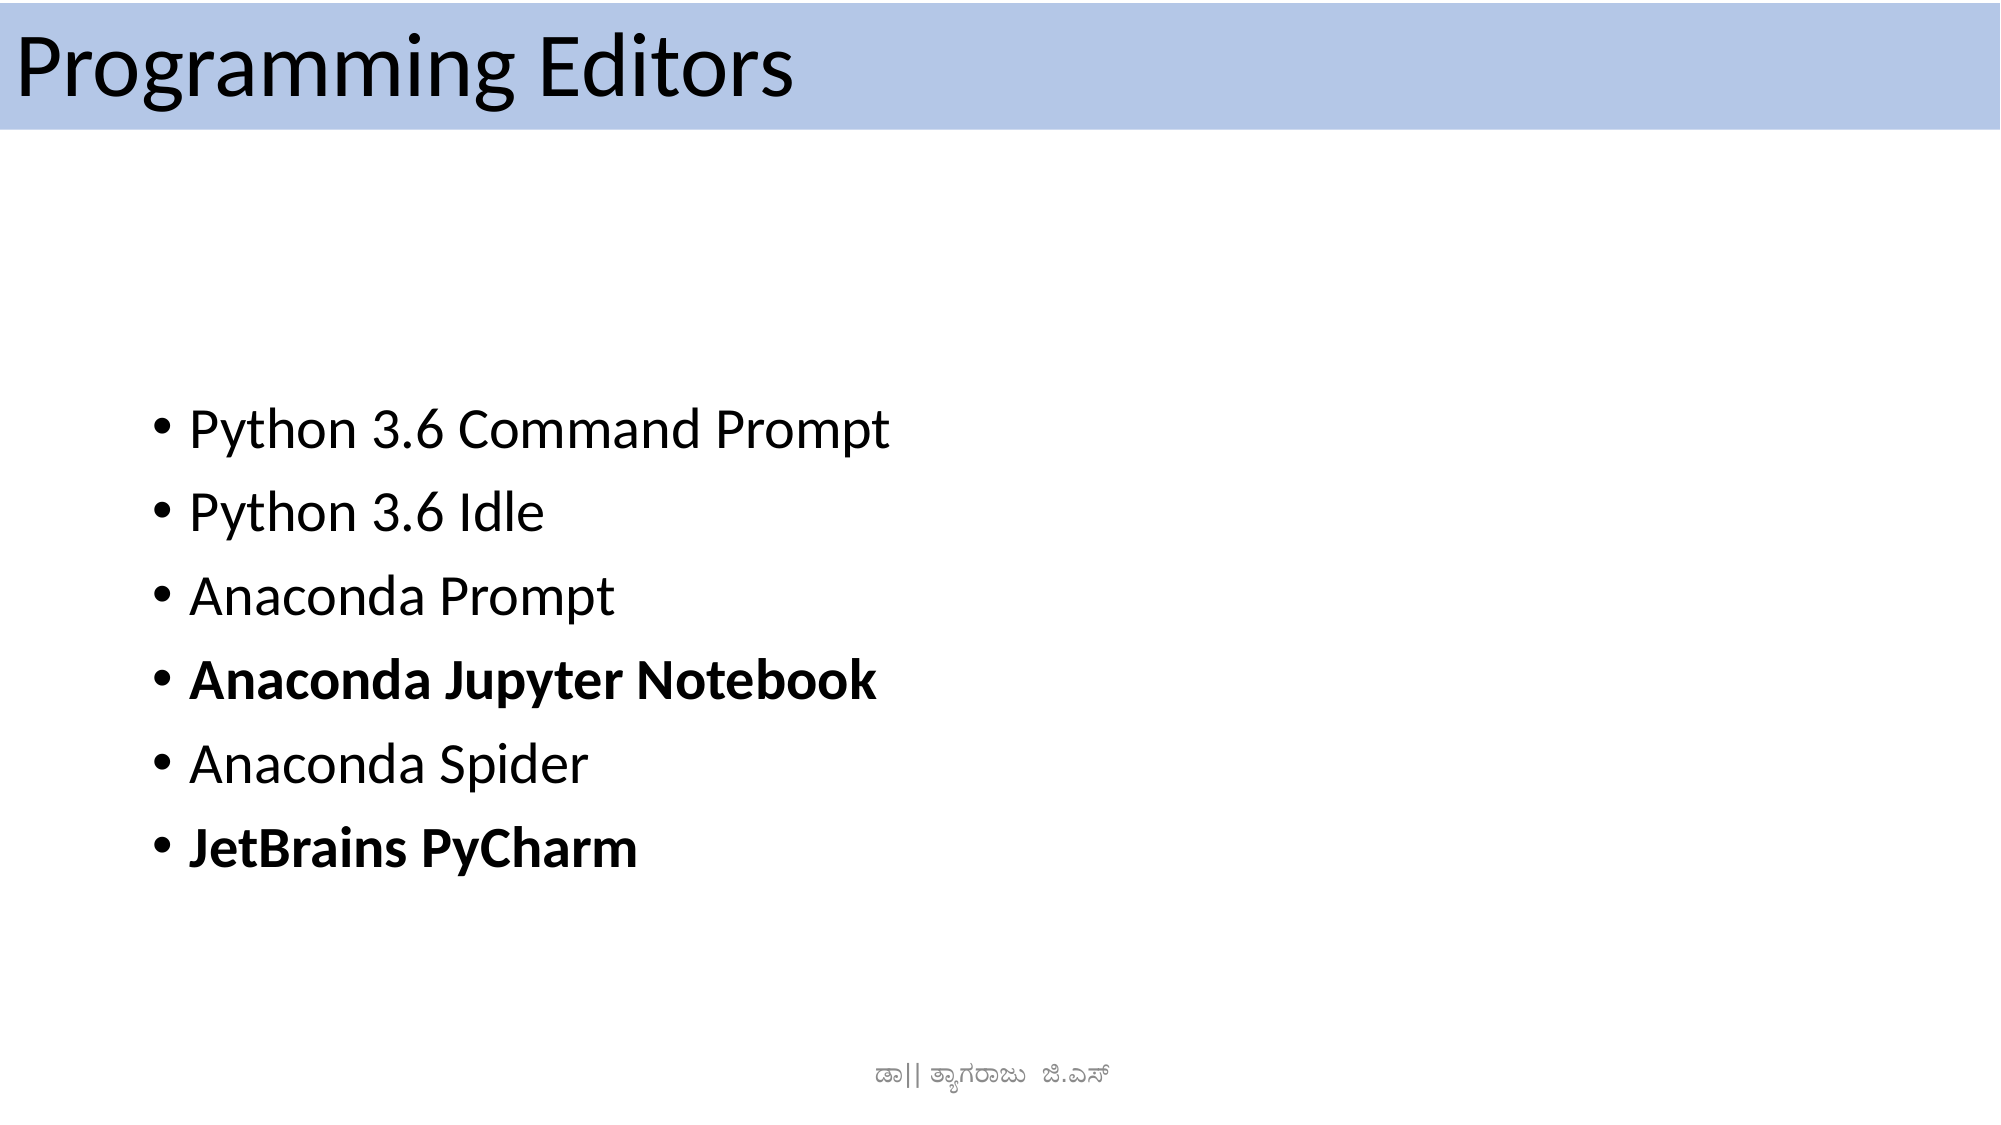

# Programming Editors

Python 3.6 Command Prompt
Python 3.6 Idle
Anaconda Prompt
Anaconda Jupyter Notebook
Anaconda Spider
JetBrains PyCharm

ಡಾ|| ತ್ಯಾಗರಾಜು  ಜಿ.ಎಸ್